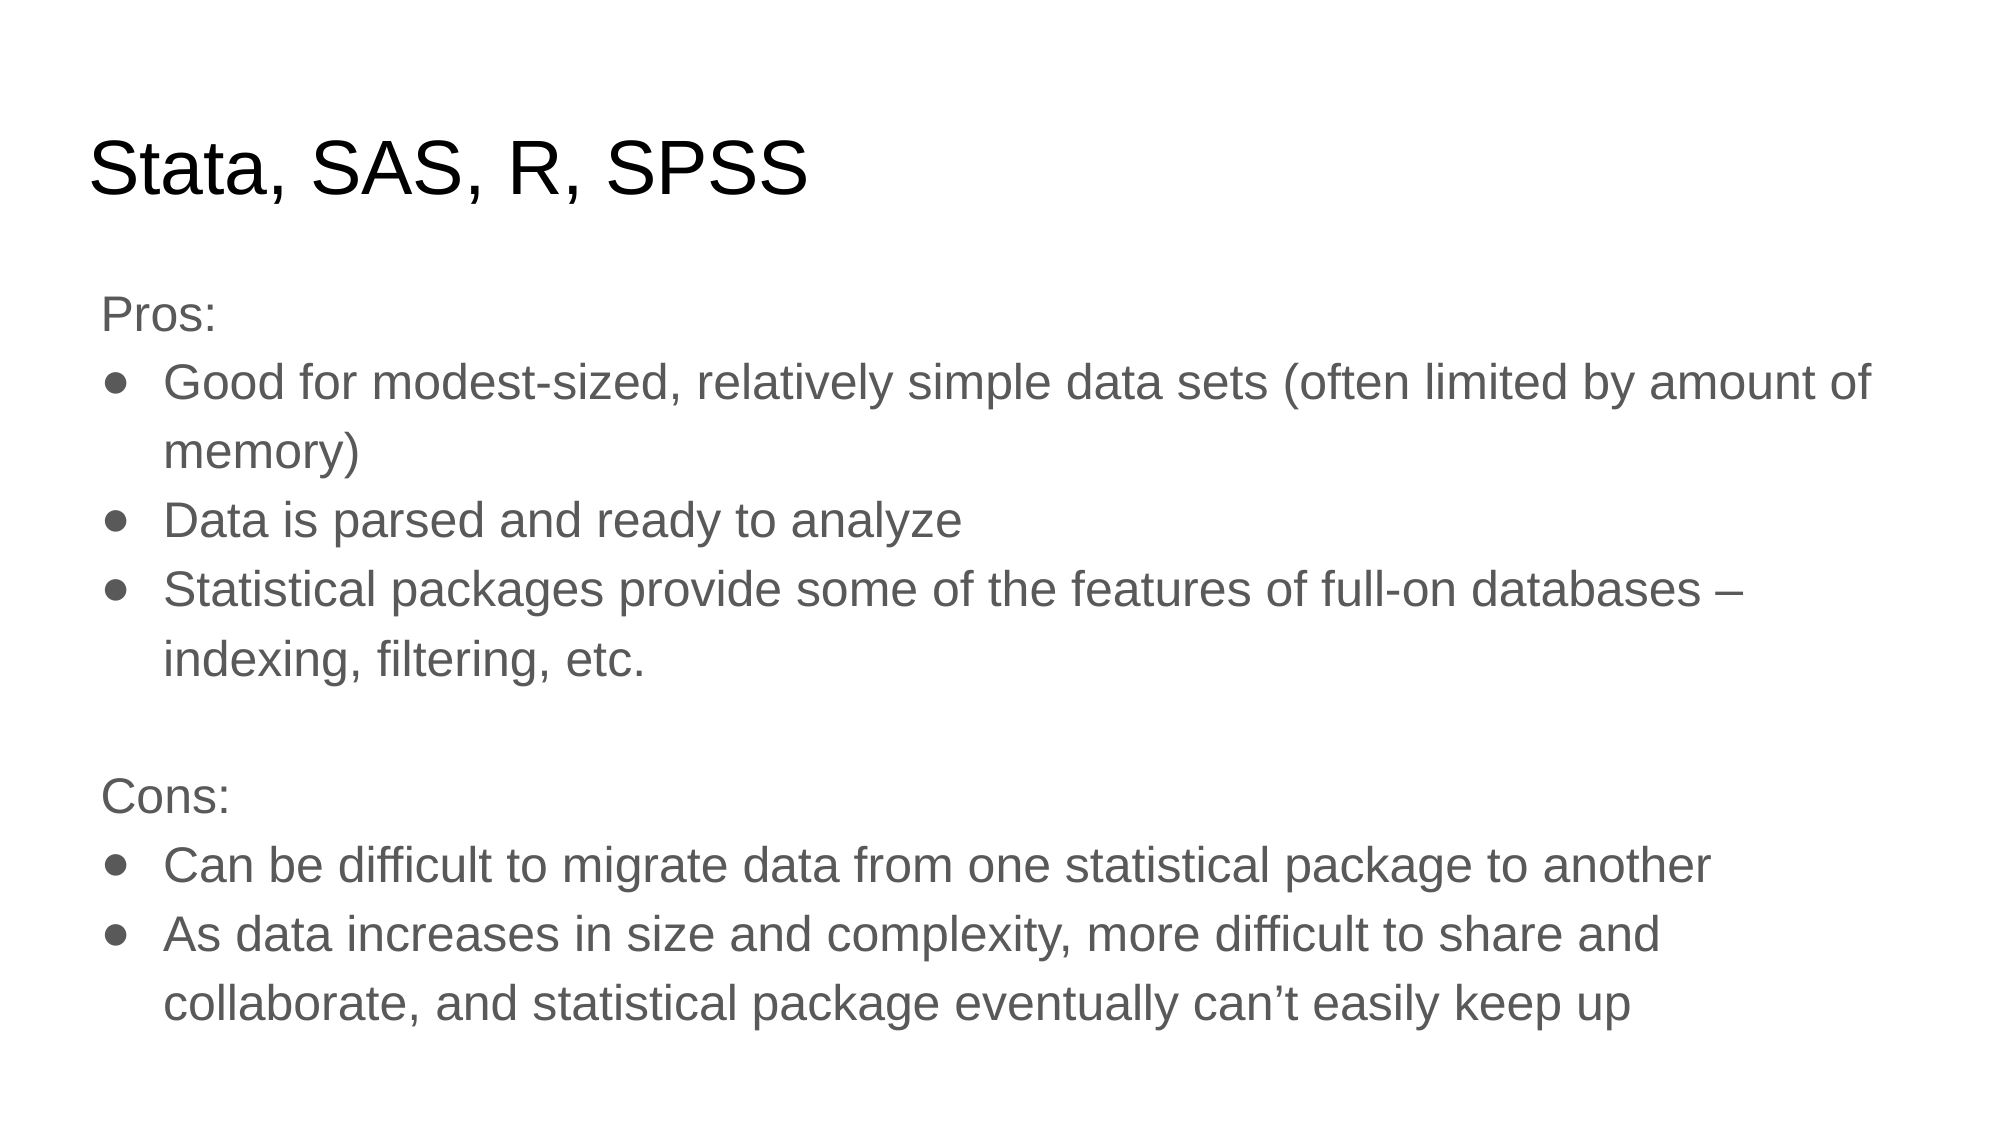

# Stata, SAS, R, SPSS
Pros:
Good for modest-sized, relatively simple data sets (often limited by amount of memory)
Data is parsed and ready to analyze
Statistical packages provide some of the features of full-on databases – indexing, filtering, etc.

Cons:
Can be difficult to migrate data from one statistical package to another
As data increases in size and complexity, more difficult to share and collaborate, and statistical package eventually can’t easily keep up